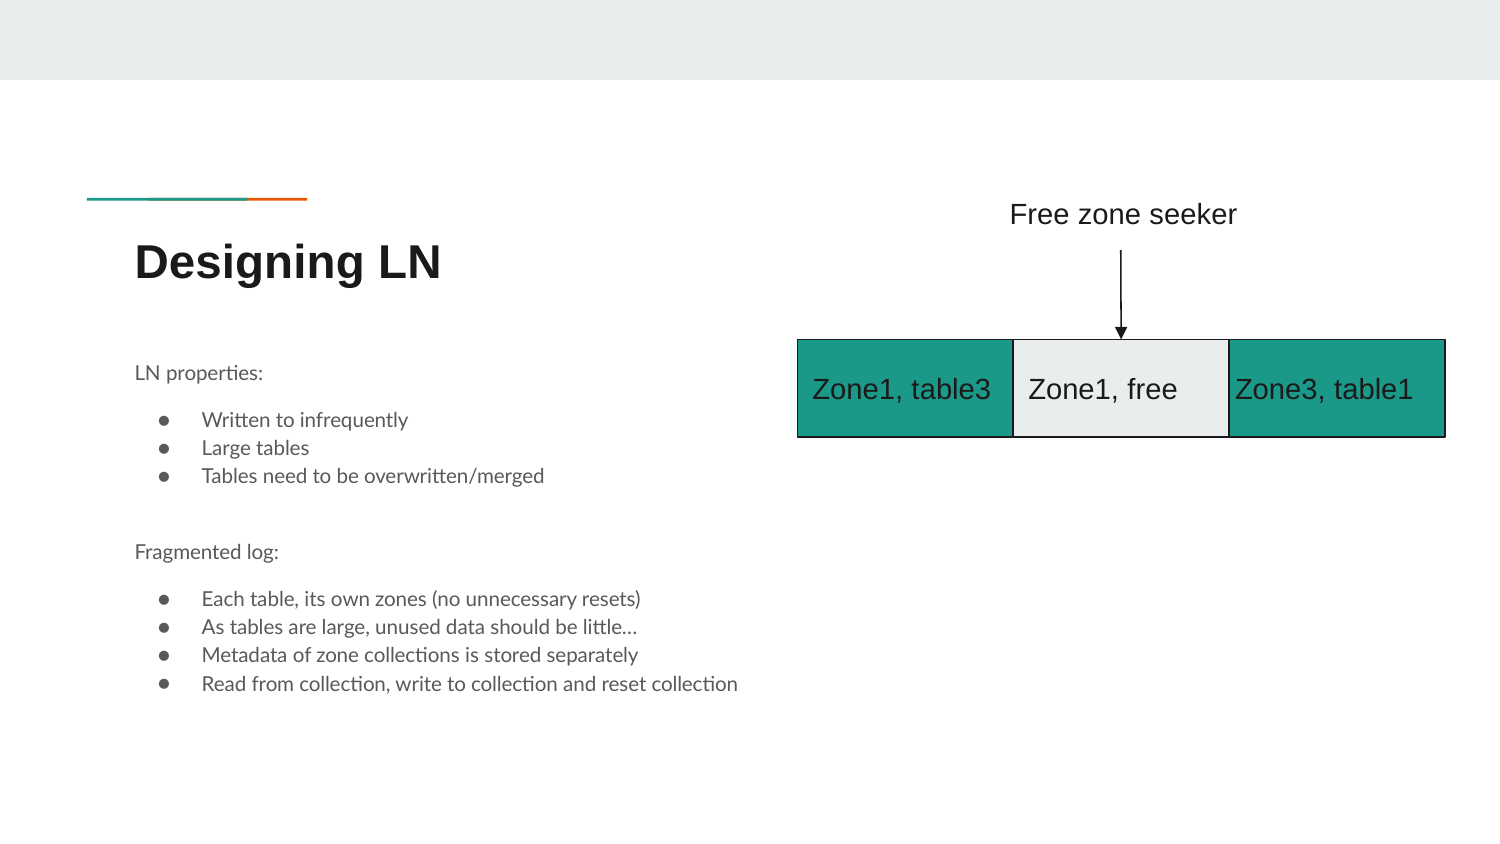

Free zone seeker
# Designing LN

LN properties:
Written to infrequently
Large tables
Tables need to be overwritten/merged
Fragmented log:
Each table, its own zones (no unnecessary resets)
As tables are large, unused data should be little…
Metadata of zone collections is stored separately
Read from collection, write to collection and reset collection
Zone1, table3
Zone1, free
Zone3, table1